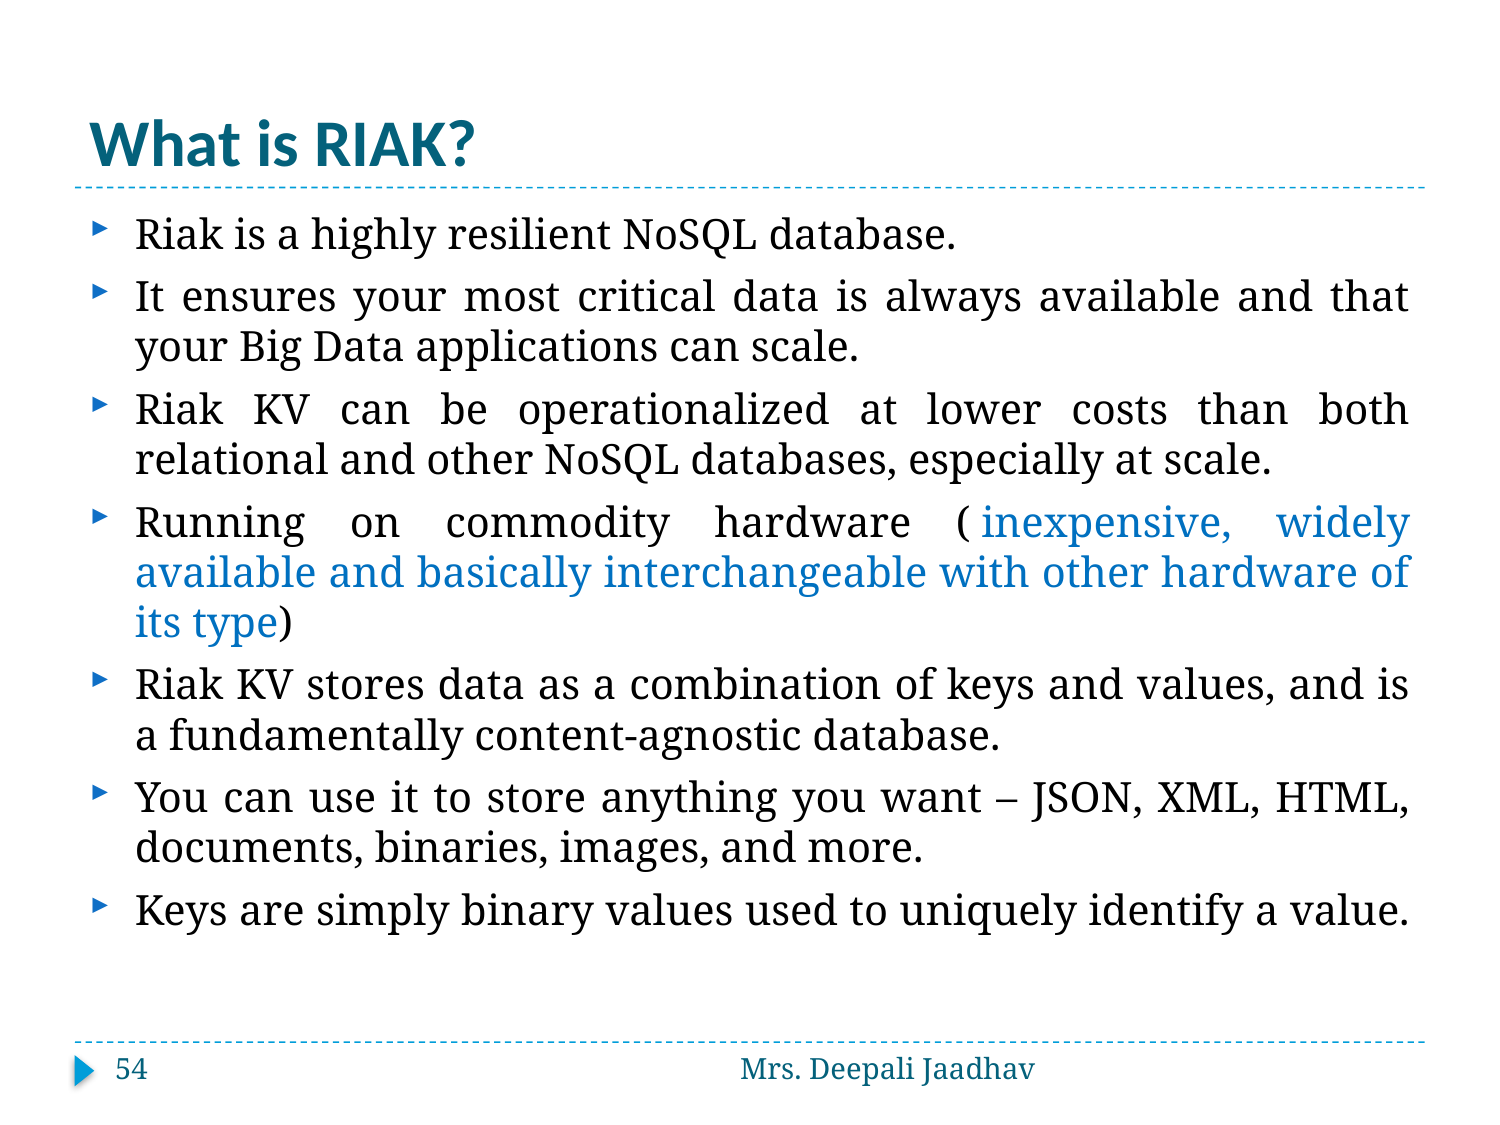

# What is RIAK?
Riak is a highly resilient NoSQL database.
It ensures your most critical data is always available and that your Big Data applications can scale.
Riak KV can be operationalized at lower costs than both relational and other NoSQL databases, especially at scale.
Running on commodity hardware ( inexpensive, widely available and basically interchangeable with other hardware of its type)
Riak KV stores data as a combination of keys and values, and is a fundamentally content-agnostic database.
You can use it to store anything you want – JSON, XML, HTML, documents, binaries, images, and more.
Keys are simply binary values used to uniquely identify a value.

54
Mrs. Deepali Jaadhav